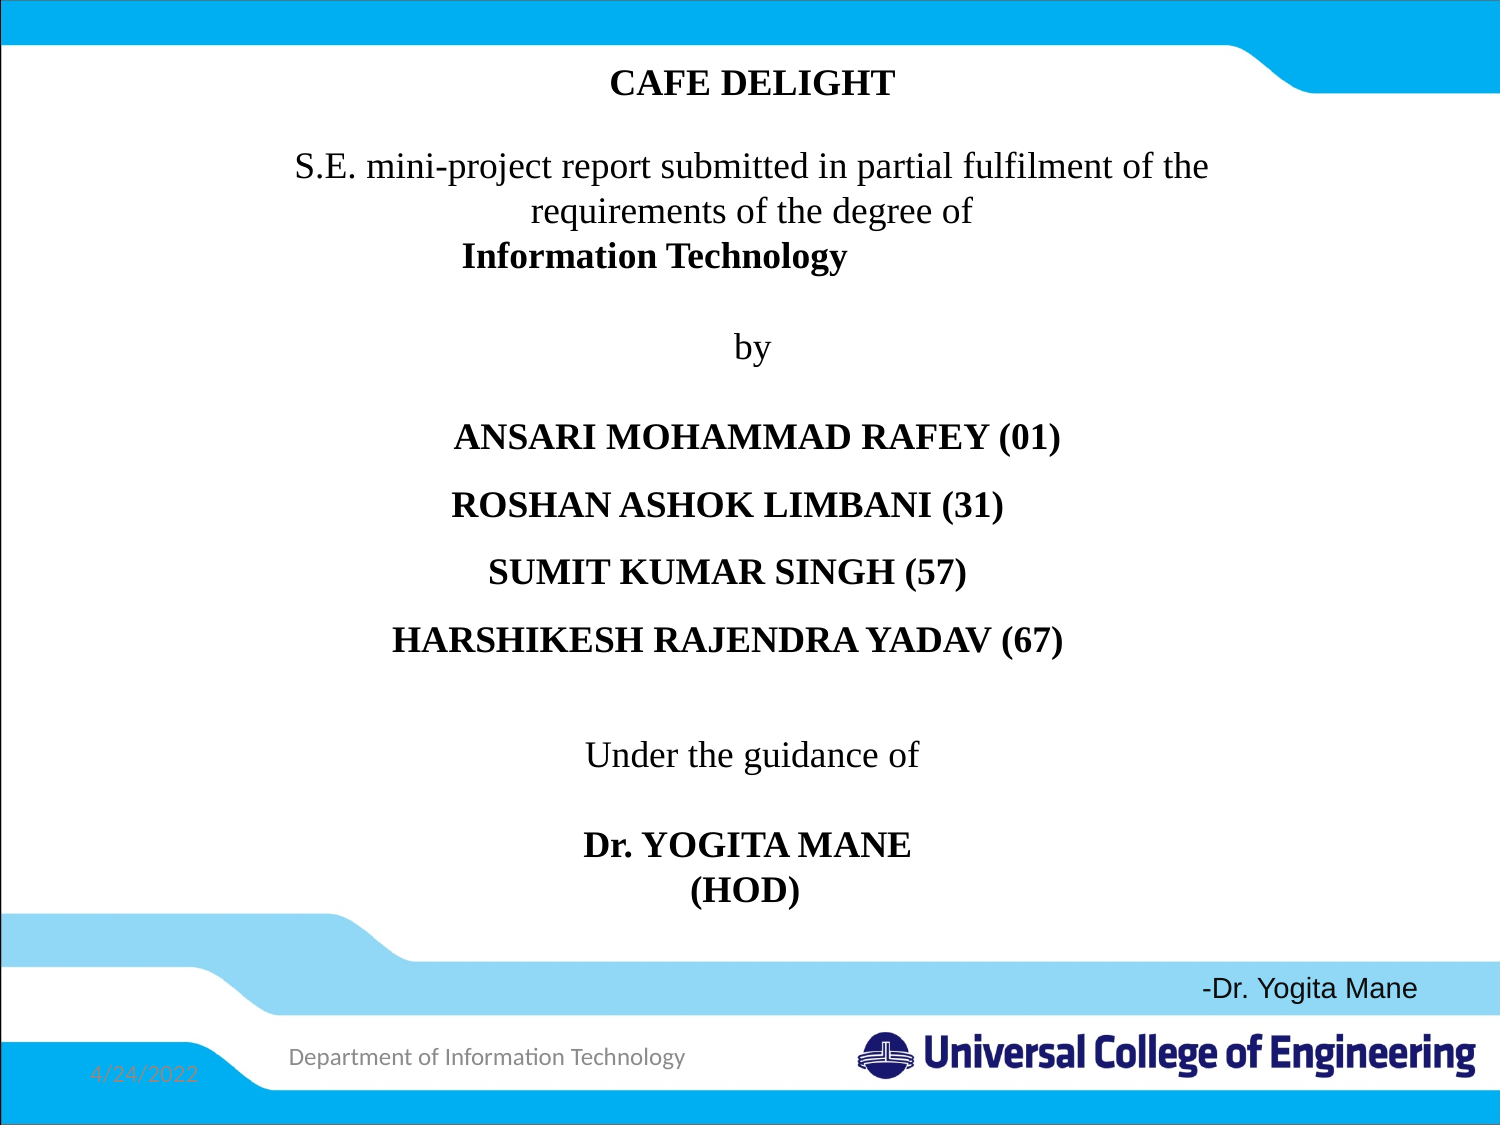

CAFE DELIGHT
S.E. mini-project report submitted in partial fulfilment of the requirements of the degree of
Information Technology

by
 ANSARI MOHAMMAD RAFEY (01)
ROSHAN ASHOK LIMBANI (31)
SUMIT KUMAR SINGH (57)
HARSHIKESH RAJENDRA YADAV (67)
Under the guidance of
Dr. YOGITA MANE
(HOD)
-Dr. Yogita Mane
Department of Information Technology
4/24/2022